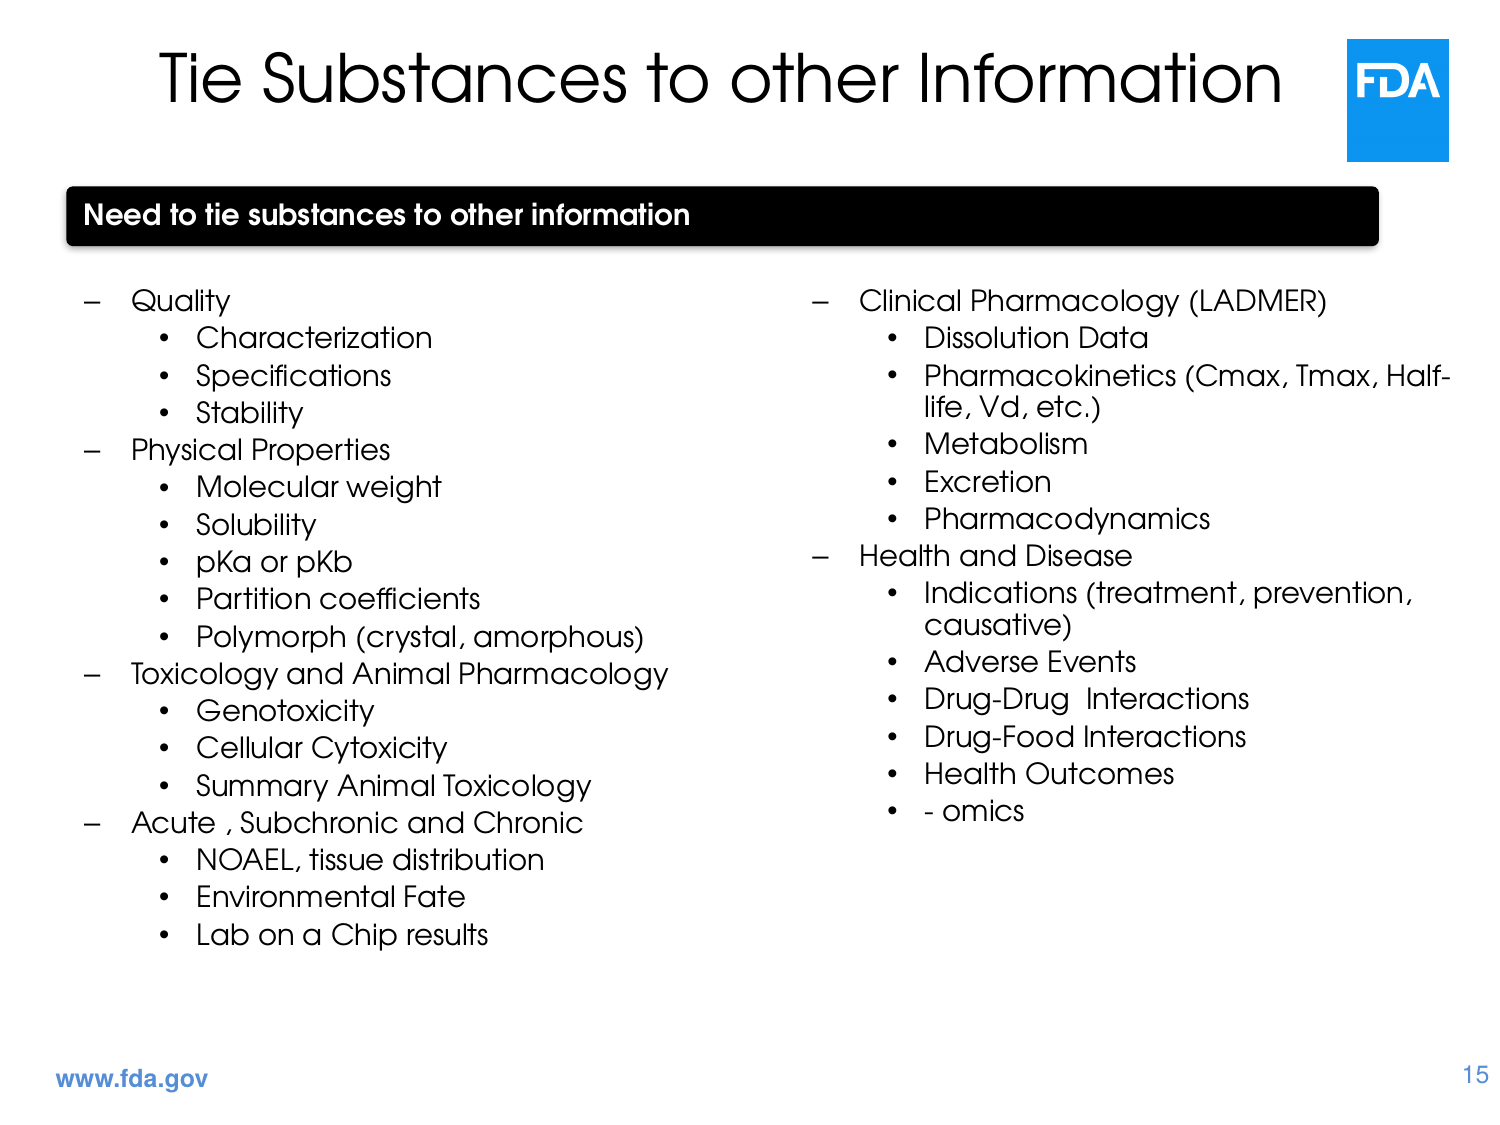

# Tie Substances to other Information
Need to tie substances to other information
Quality
Characterization
Specifications
Stability
Physical Properties
Molecular weight
Solubility
pKa or pKb
Partition coefficients
Polymorph (crystal, amorphous)
Toxicology and Animal Pharmacology
Genotoxicity
Cellular Cytoxicity
Summary Animal Toxicology
Acute , Subchronic and Chronic
NOAEL, tissue distribution
Environmental Fate
Lab on a Chip results

Clinical Pharmacology (LADMER)
Dissolution Data
Pharmacokinetics (Cmax, Tmax, Half-life, Vd, etc.)
Metabolism
Excretion
Pharmacodynamics
Health and Disease
Indications (treatment, prevention, causative)
Adverse Events
Drug-Drug  Interactions
Drug-Food Interactions
Health Outcomes
- omics

www.fda.gov